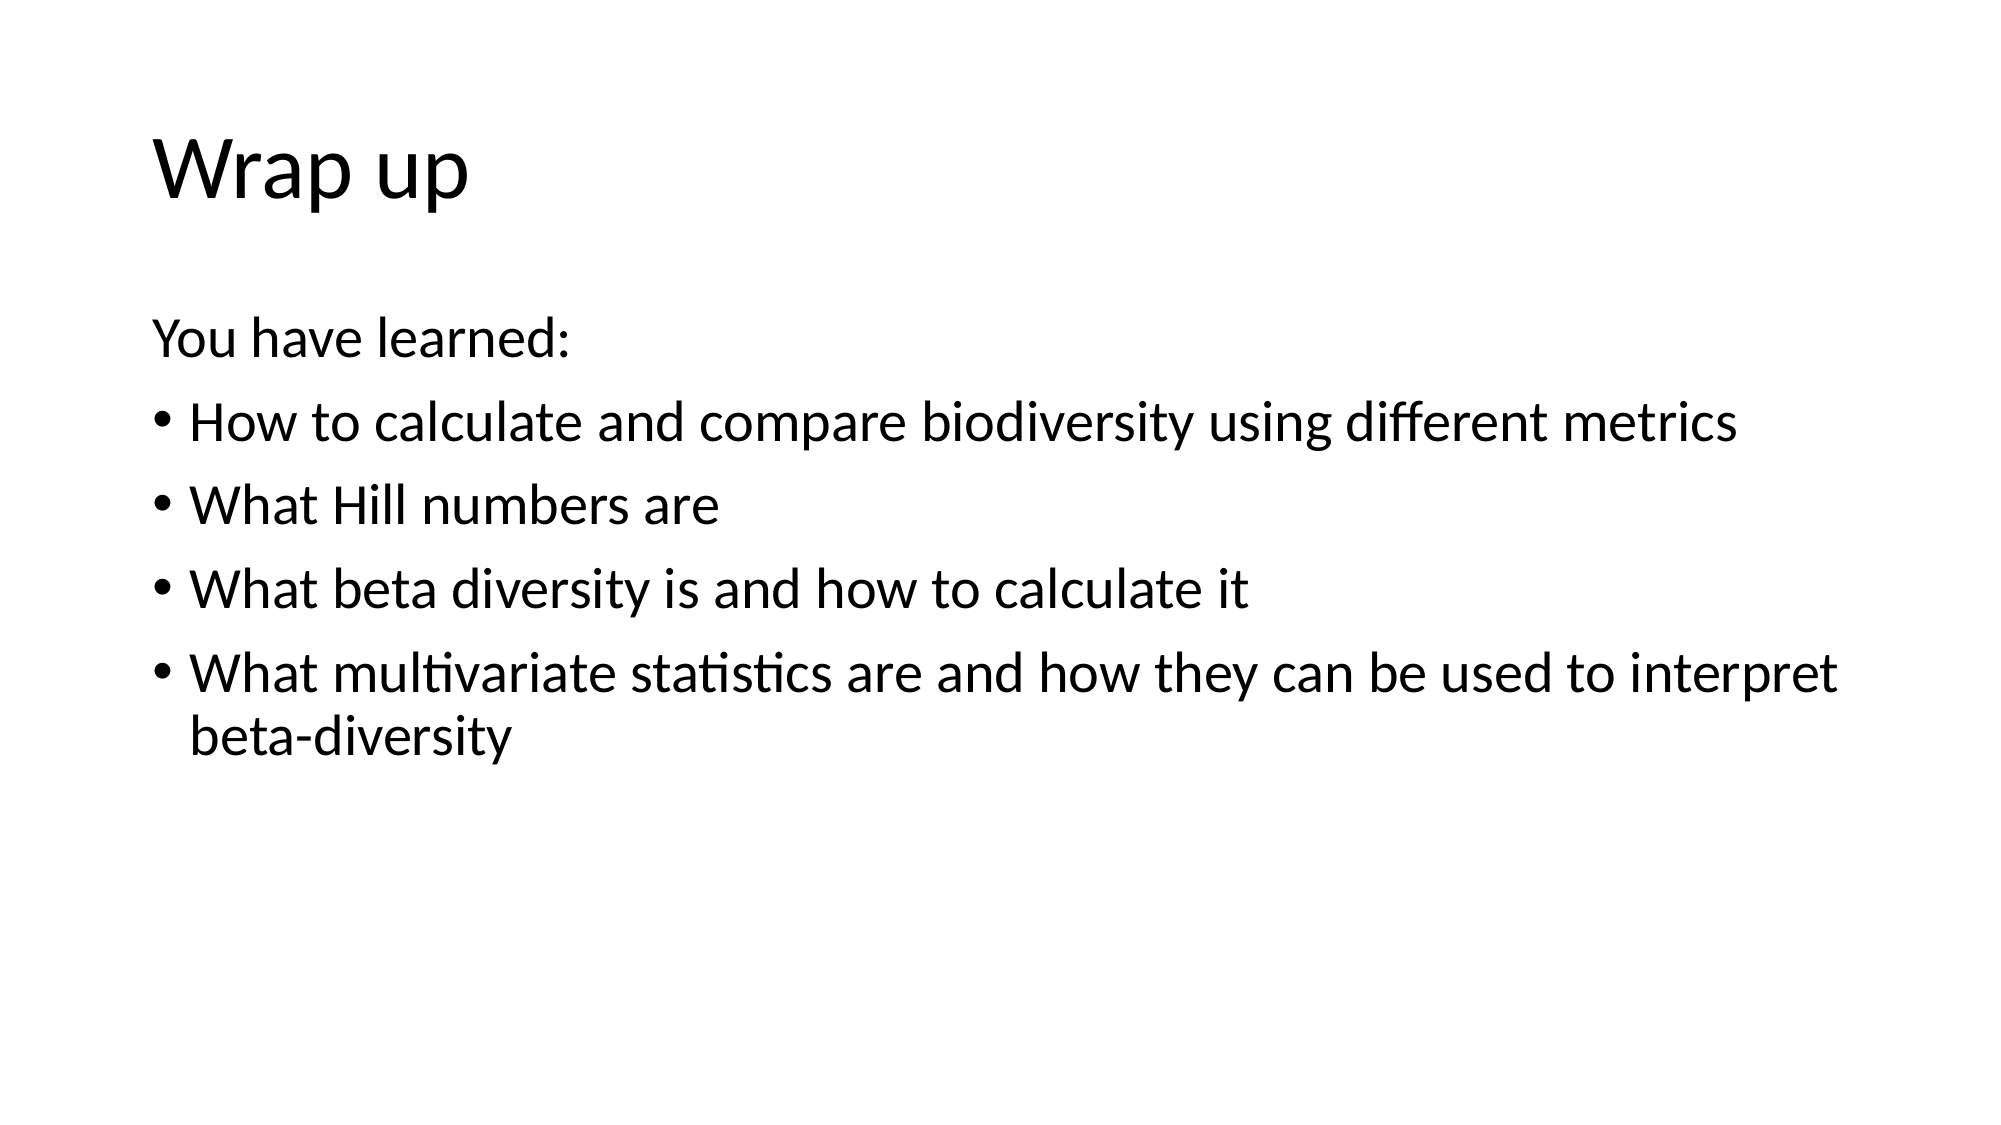

# Wrap up
You have learned:
How to calculate and compare biodiversity using different metrics
What Hill numbers are
What beta diversity is and how to calculate it
What multivariate statistics are and how they can be used to interpret beta-diversity